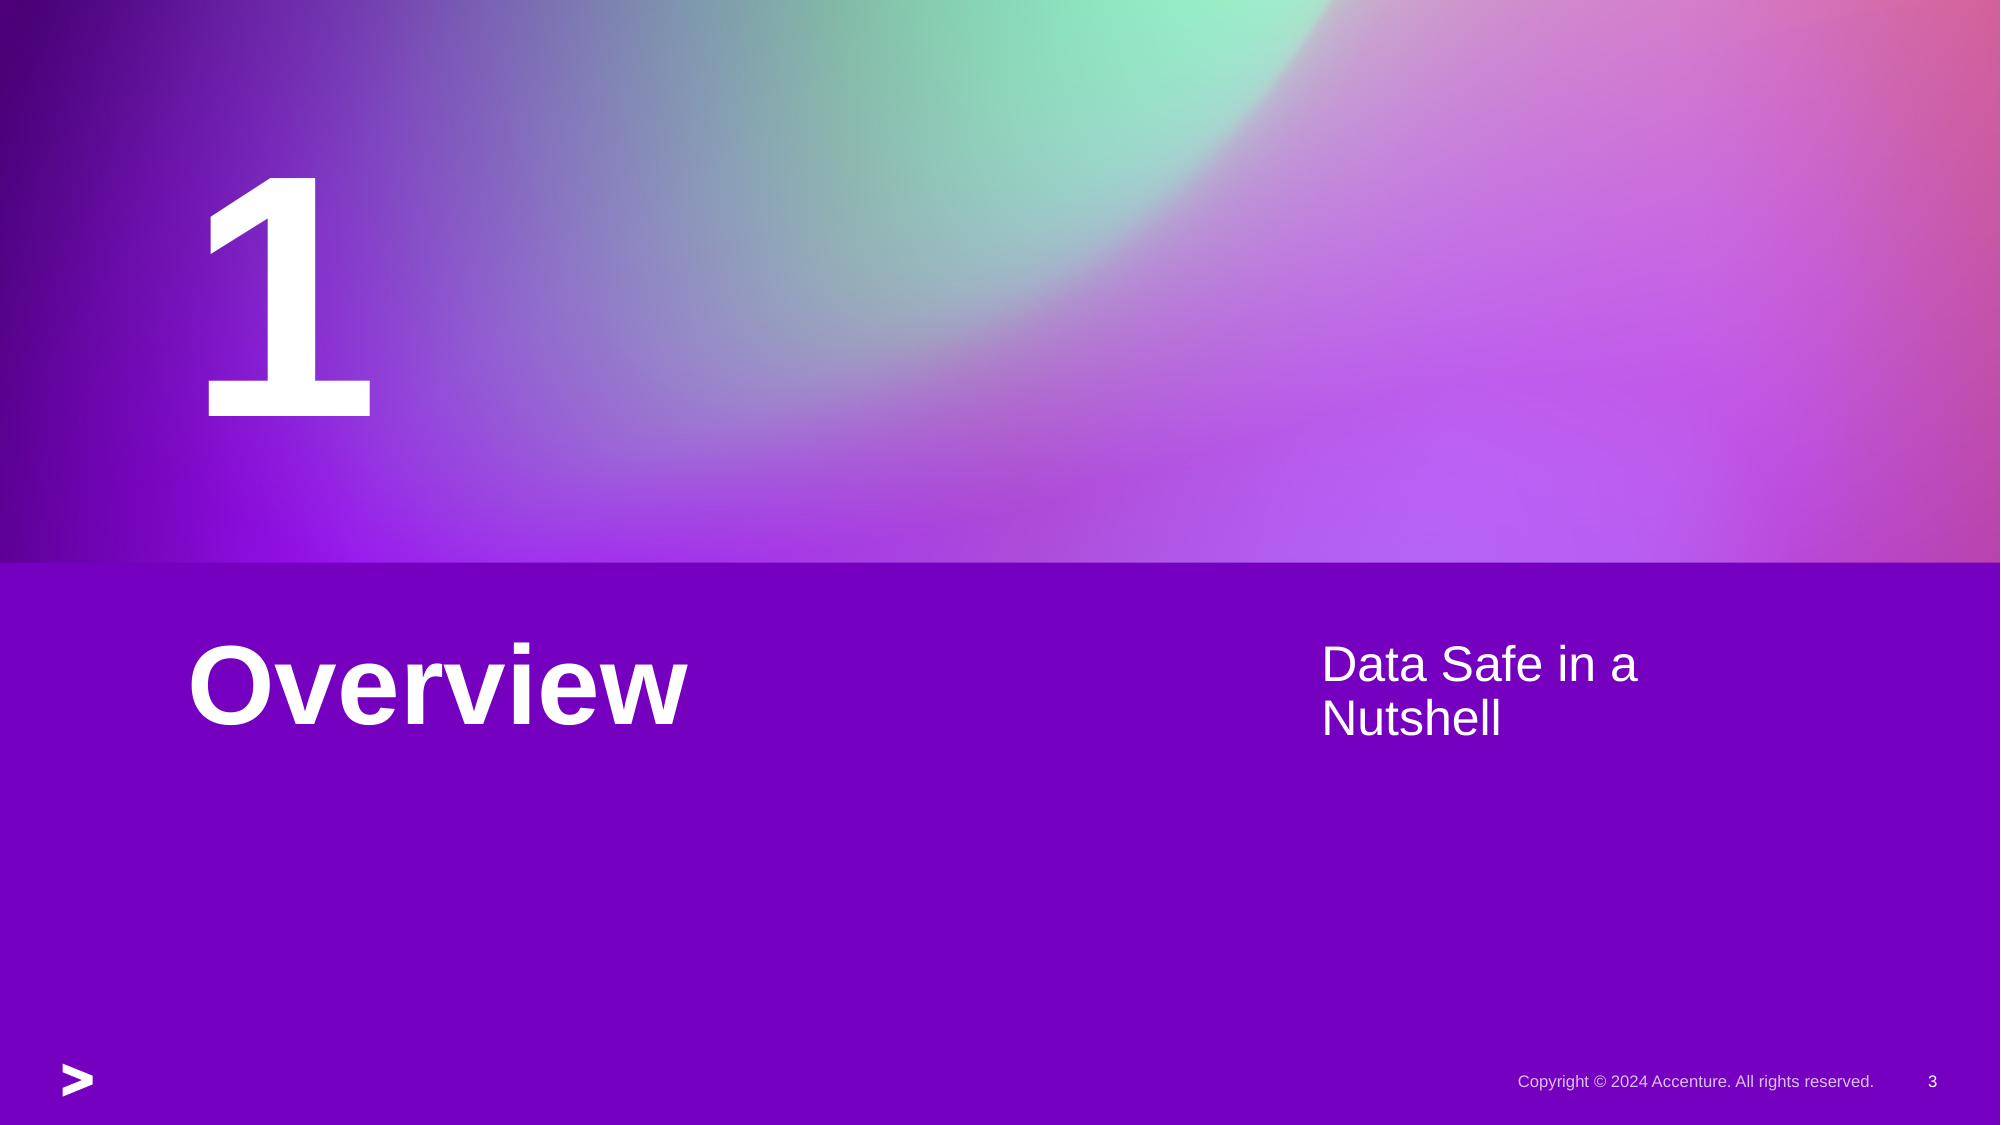

1
Data Safe in a Nutshell
# Overview
Copyright © 2024 Accenture. All rights reserved.
3